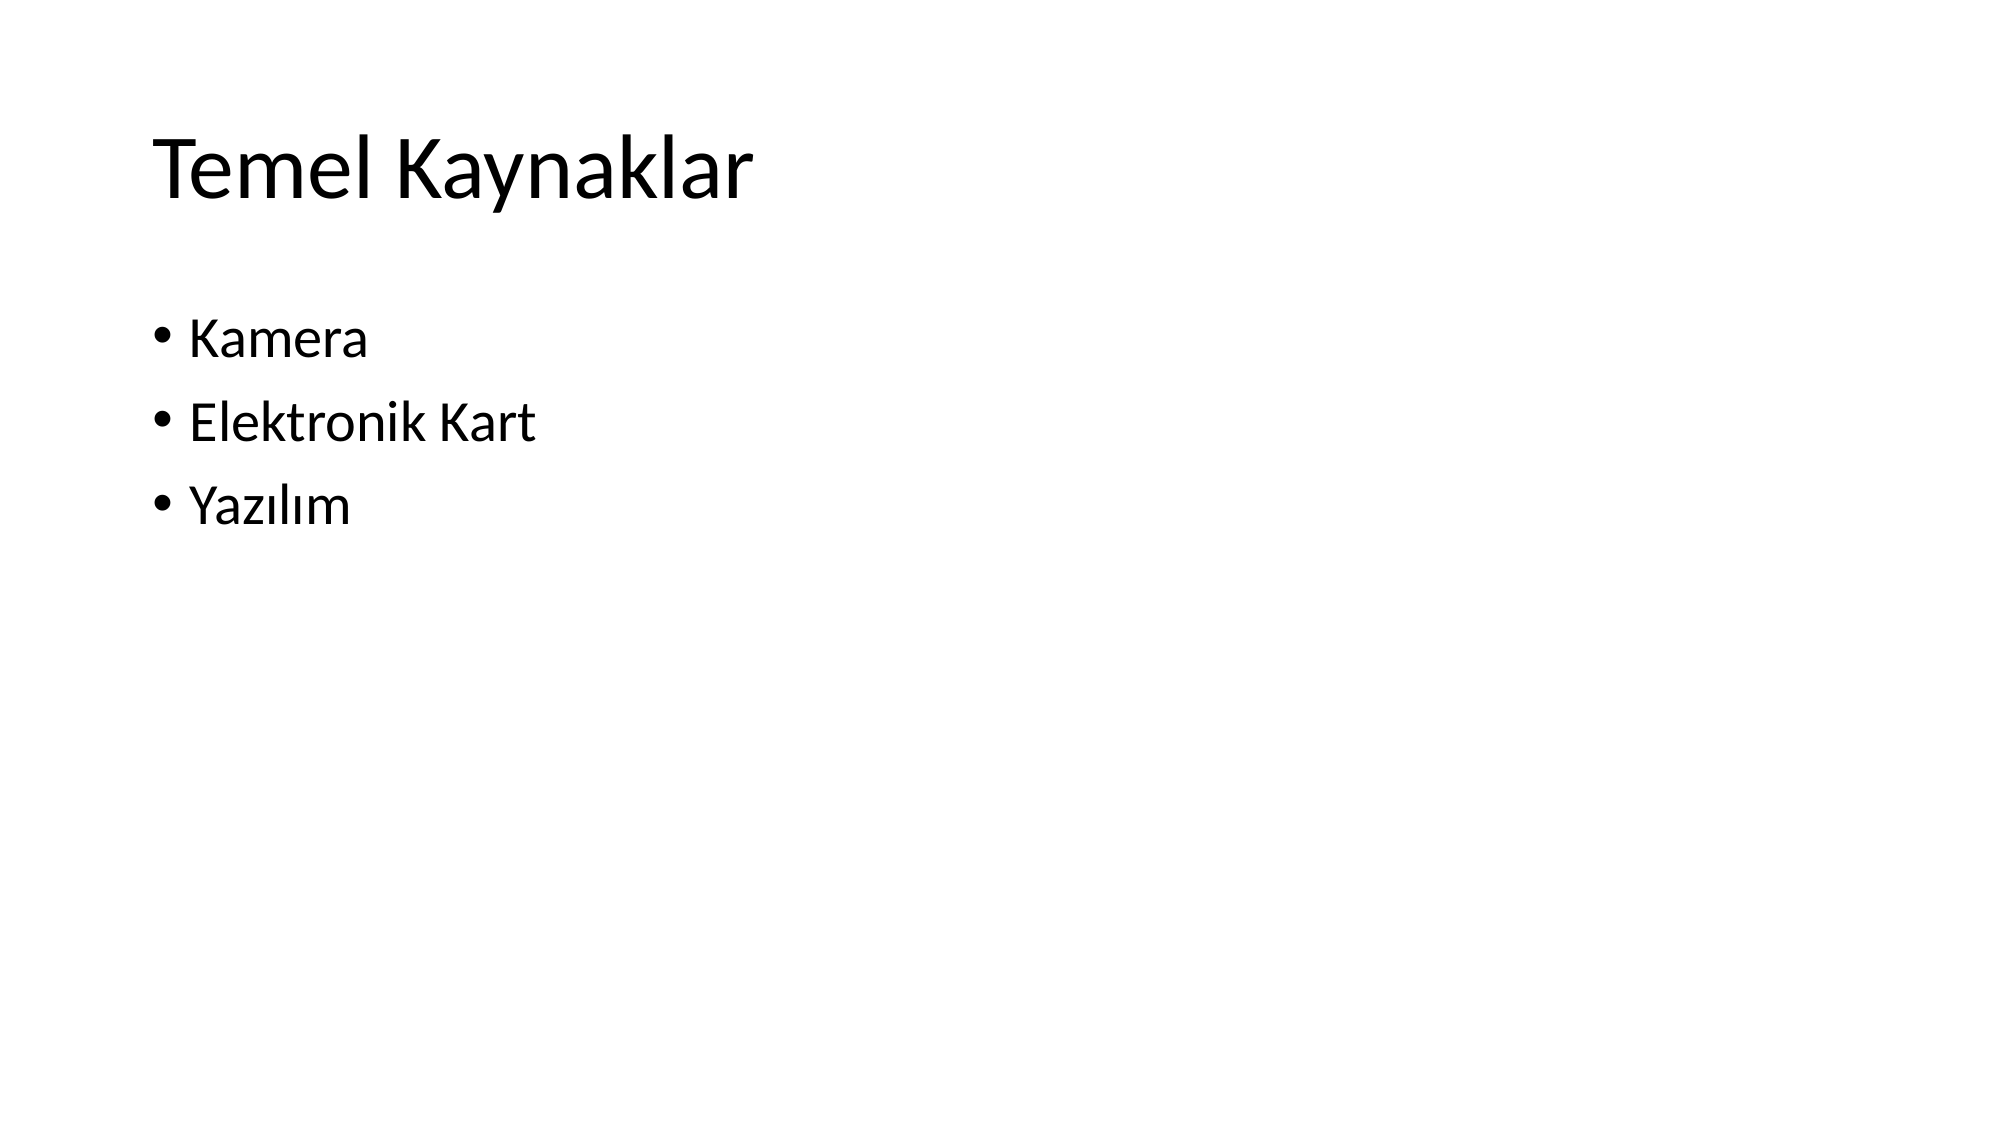

# Temel Kaynaklar
Kamera
Elektronik Kart
Yazılım